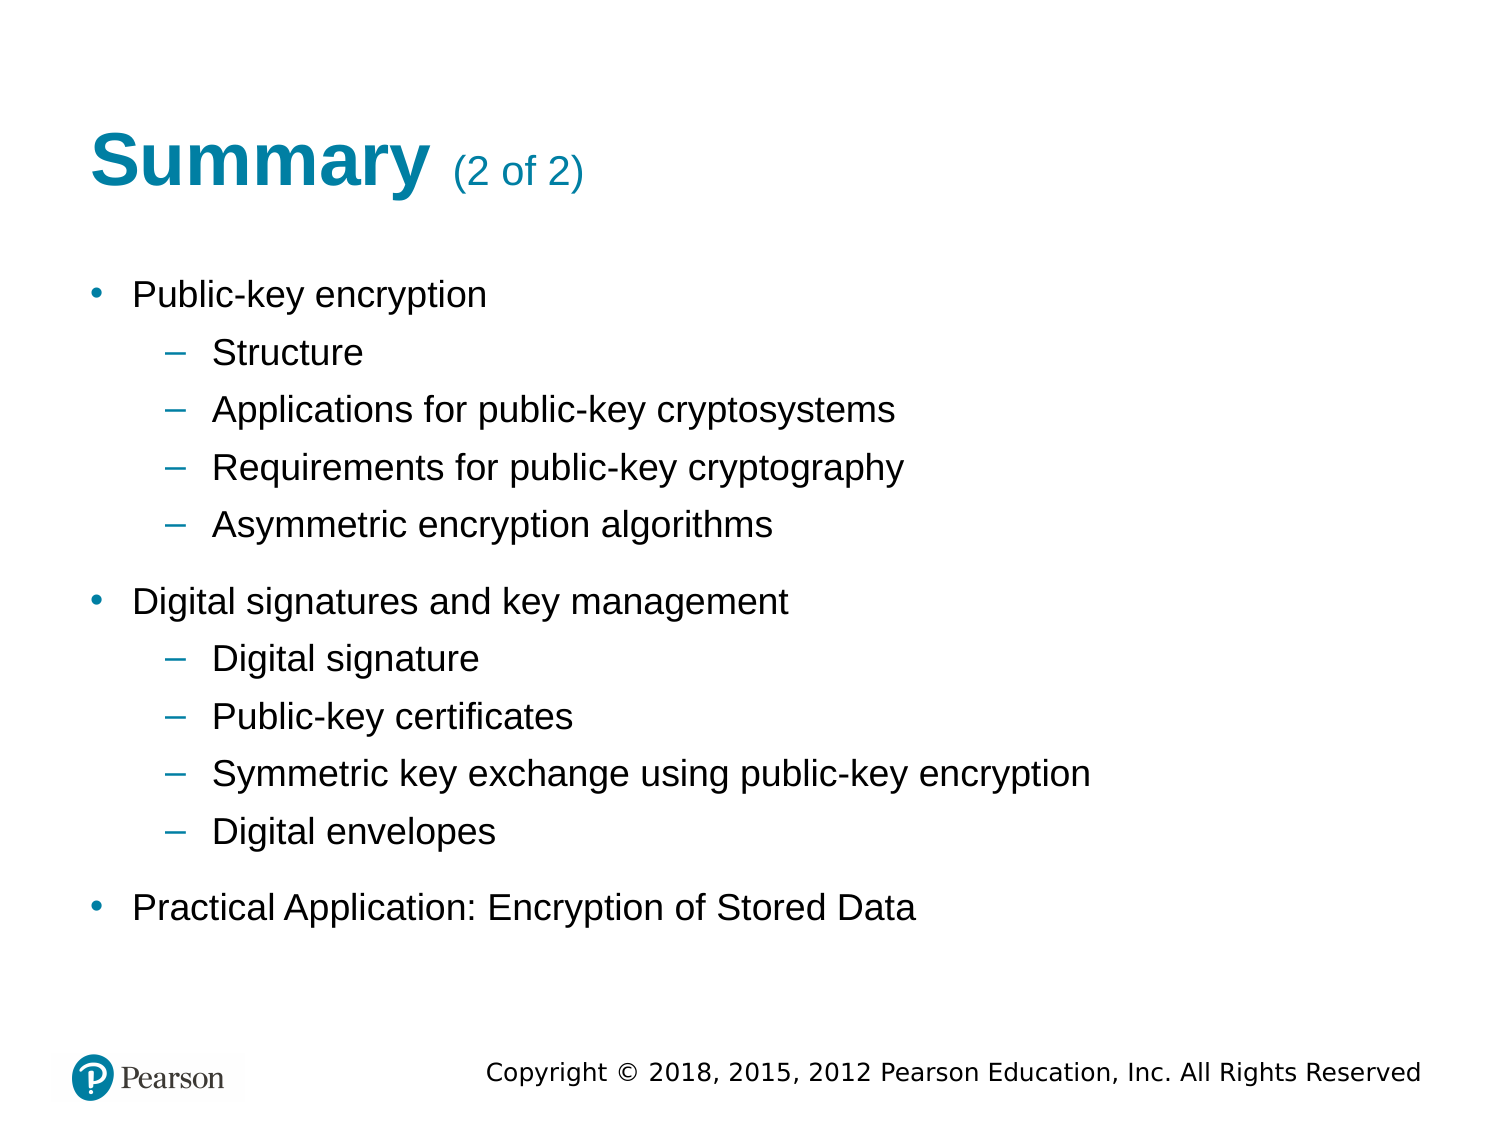

# Summary (2 of 2)
Public-key encryption
Structure
Applications for public-key cryptosystems
Requirements for public-key cryptography
Asymmetric encryption algorithms
Digital signatures and key management
Digital signature
Public-key certificates
Symmetric key exchange using public-key encryption
Digital envelopes
Practical Application: Encryption of Stored Data